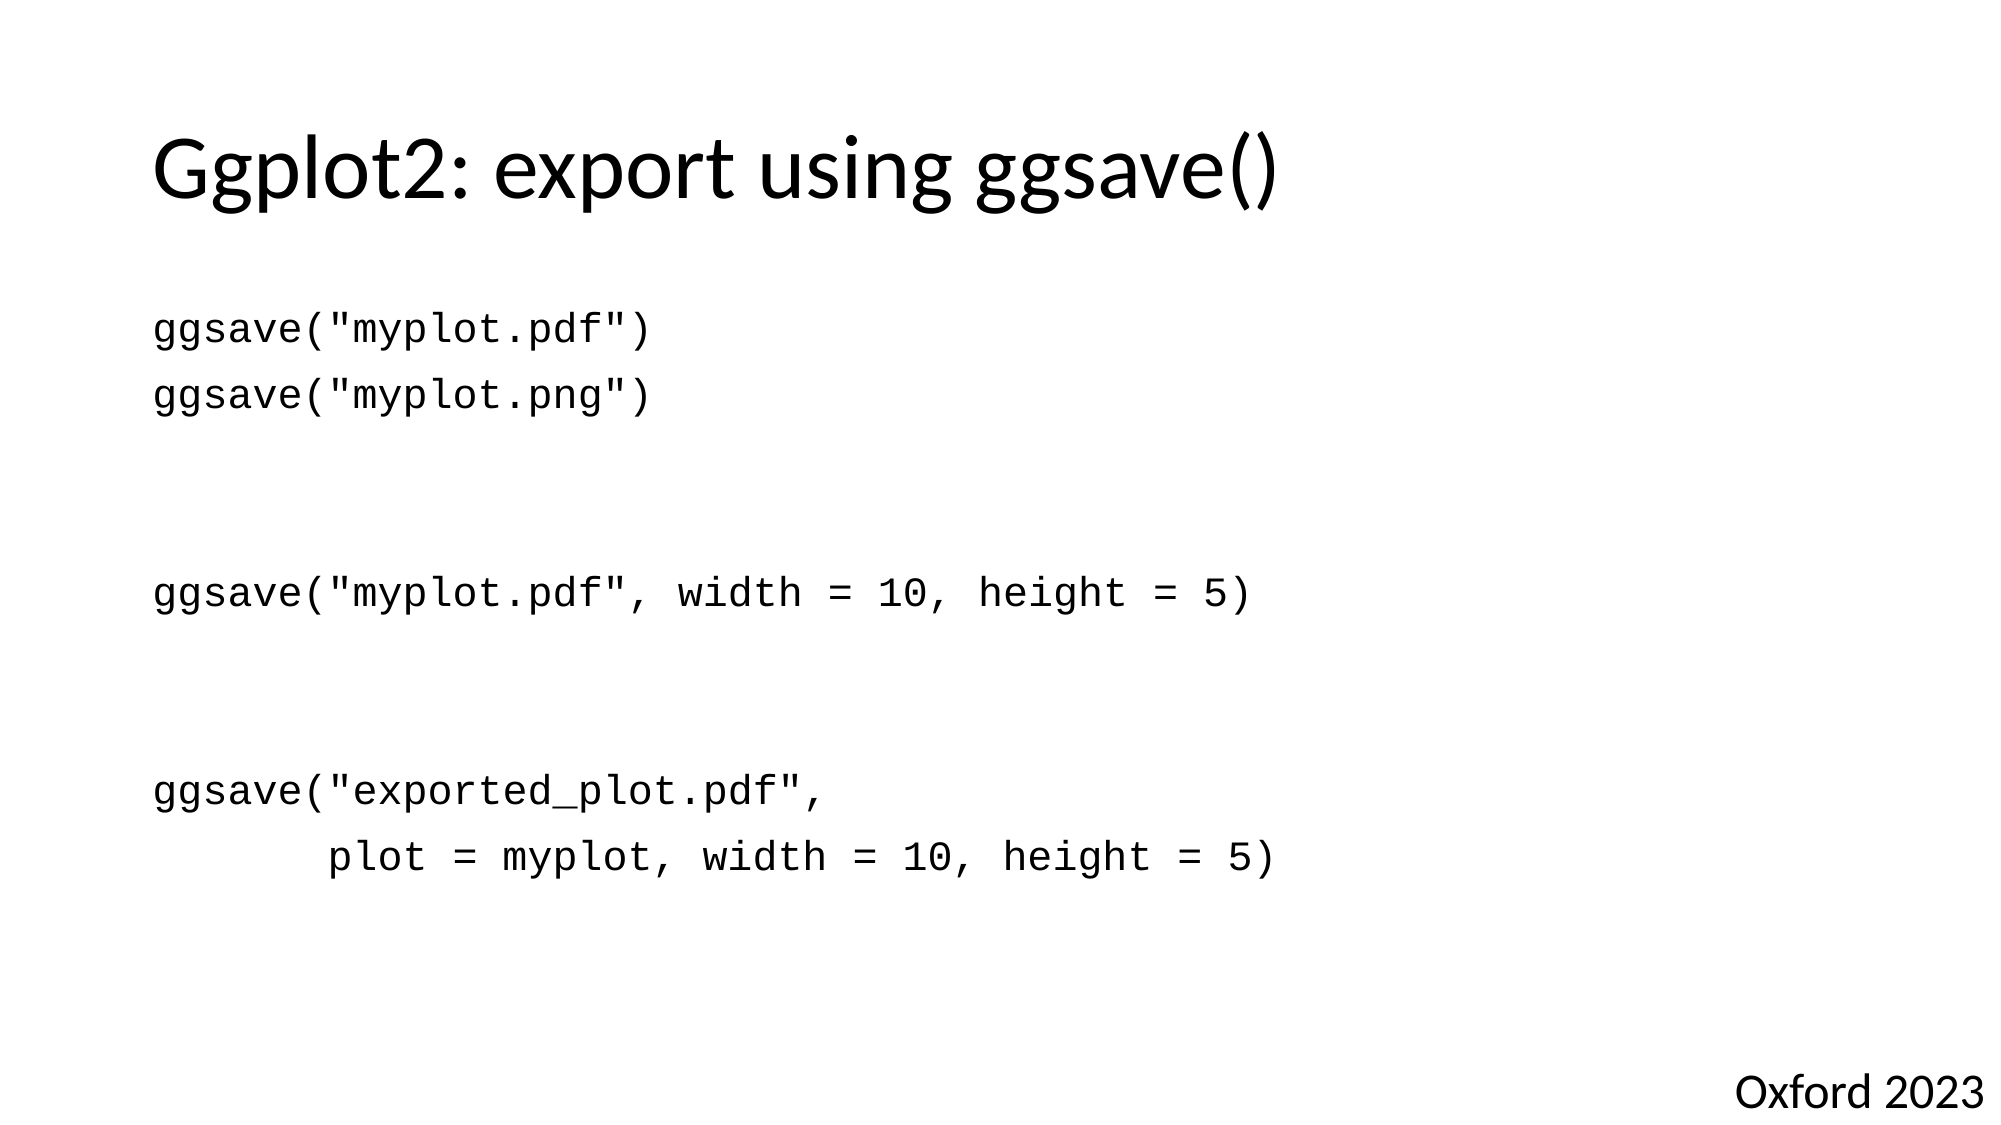

# Ggplot2: export using ggsave()
ggsave("myplot.pdf")
ggsave("myplot.png")

ggsave("myplot.pdf", width = 10, height = 5)

ggsave("exported_plot.pdf",
       plot = myplot, width = 10, height = 5)

Oxford 2023